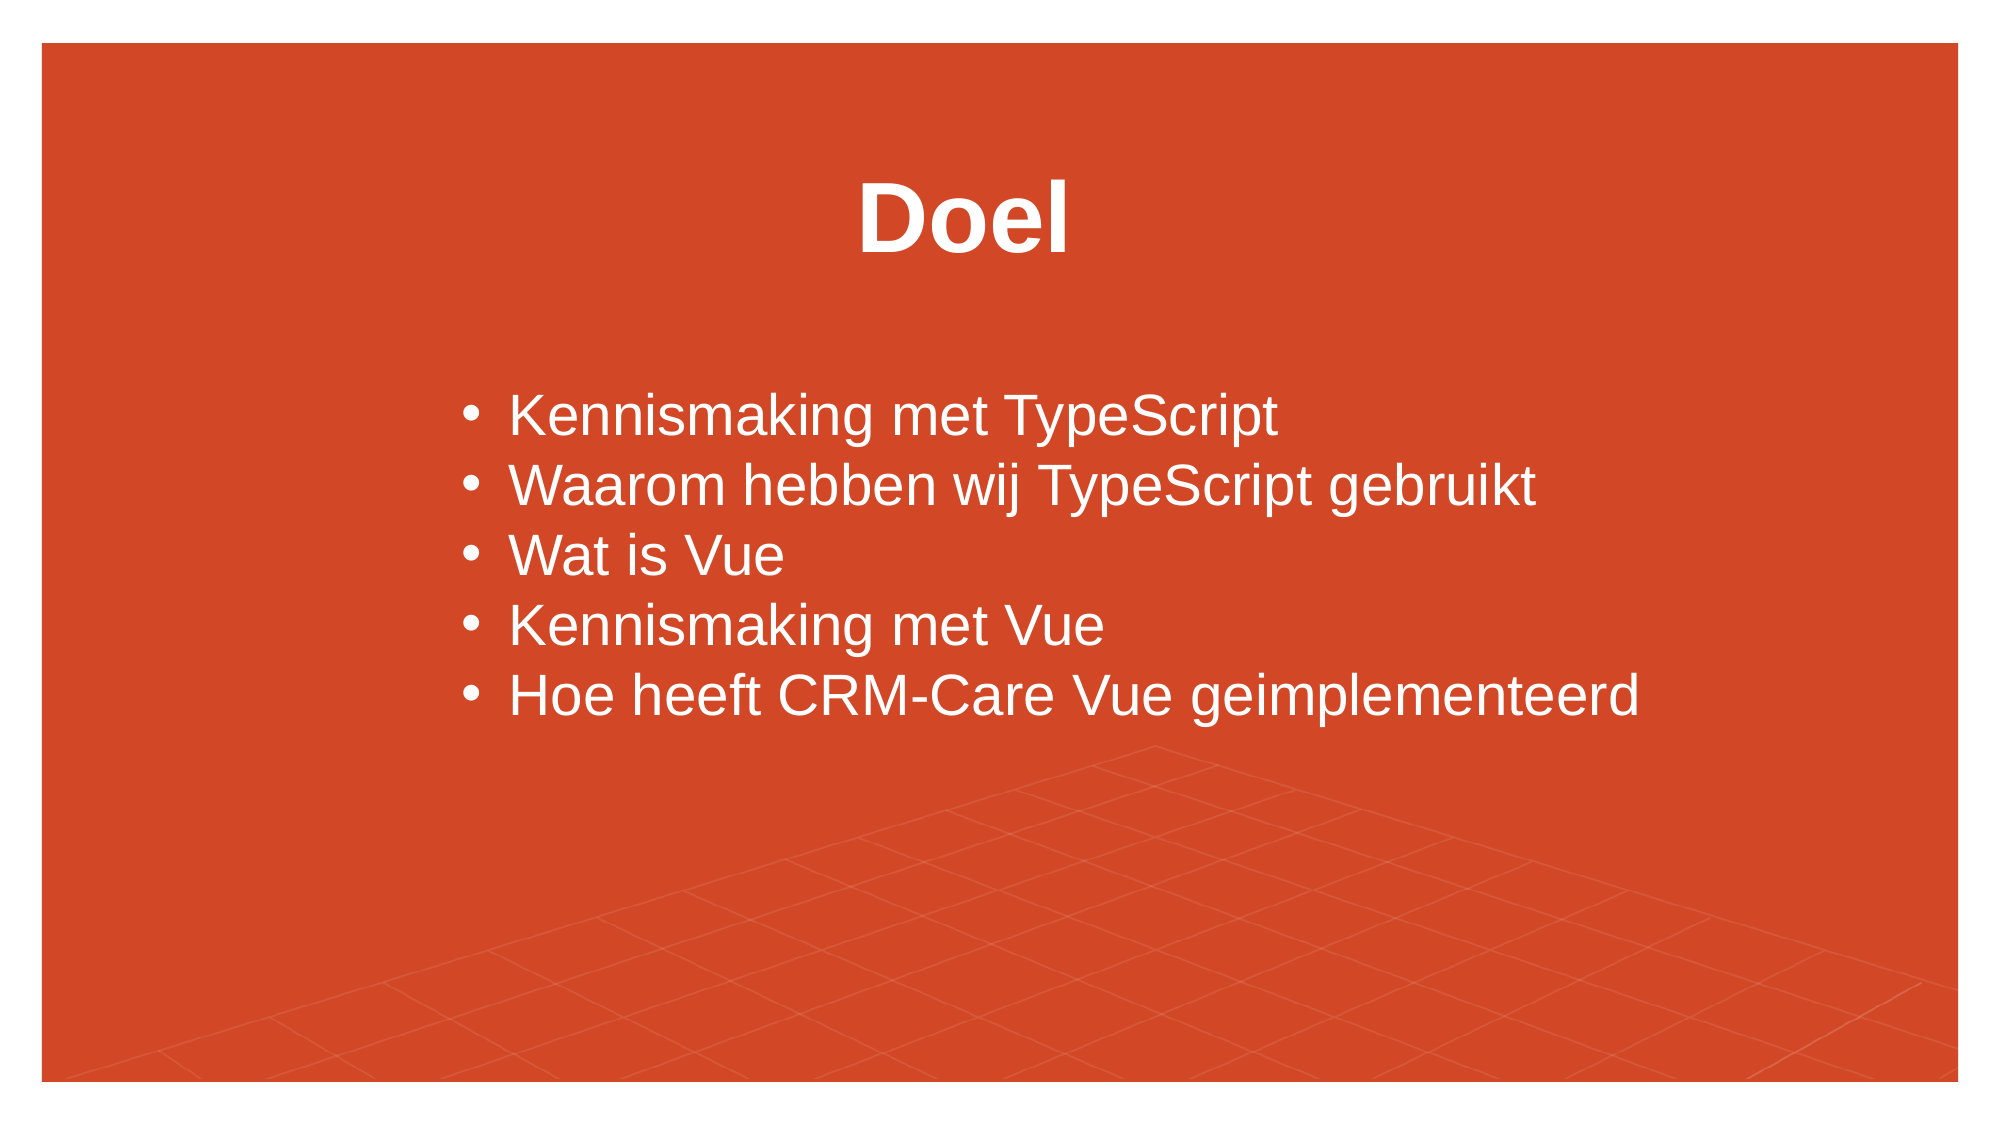

# Doel
Kennismaking met TypeScript
Waarom hebben wij TypeScript gebruikt
Wat is Vue
Kennismaking met Vue
Hoe heeft CRM-Care Vue geimplementeerd